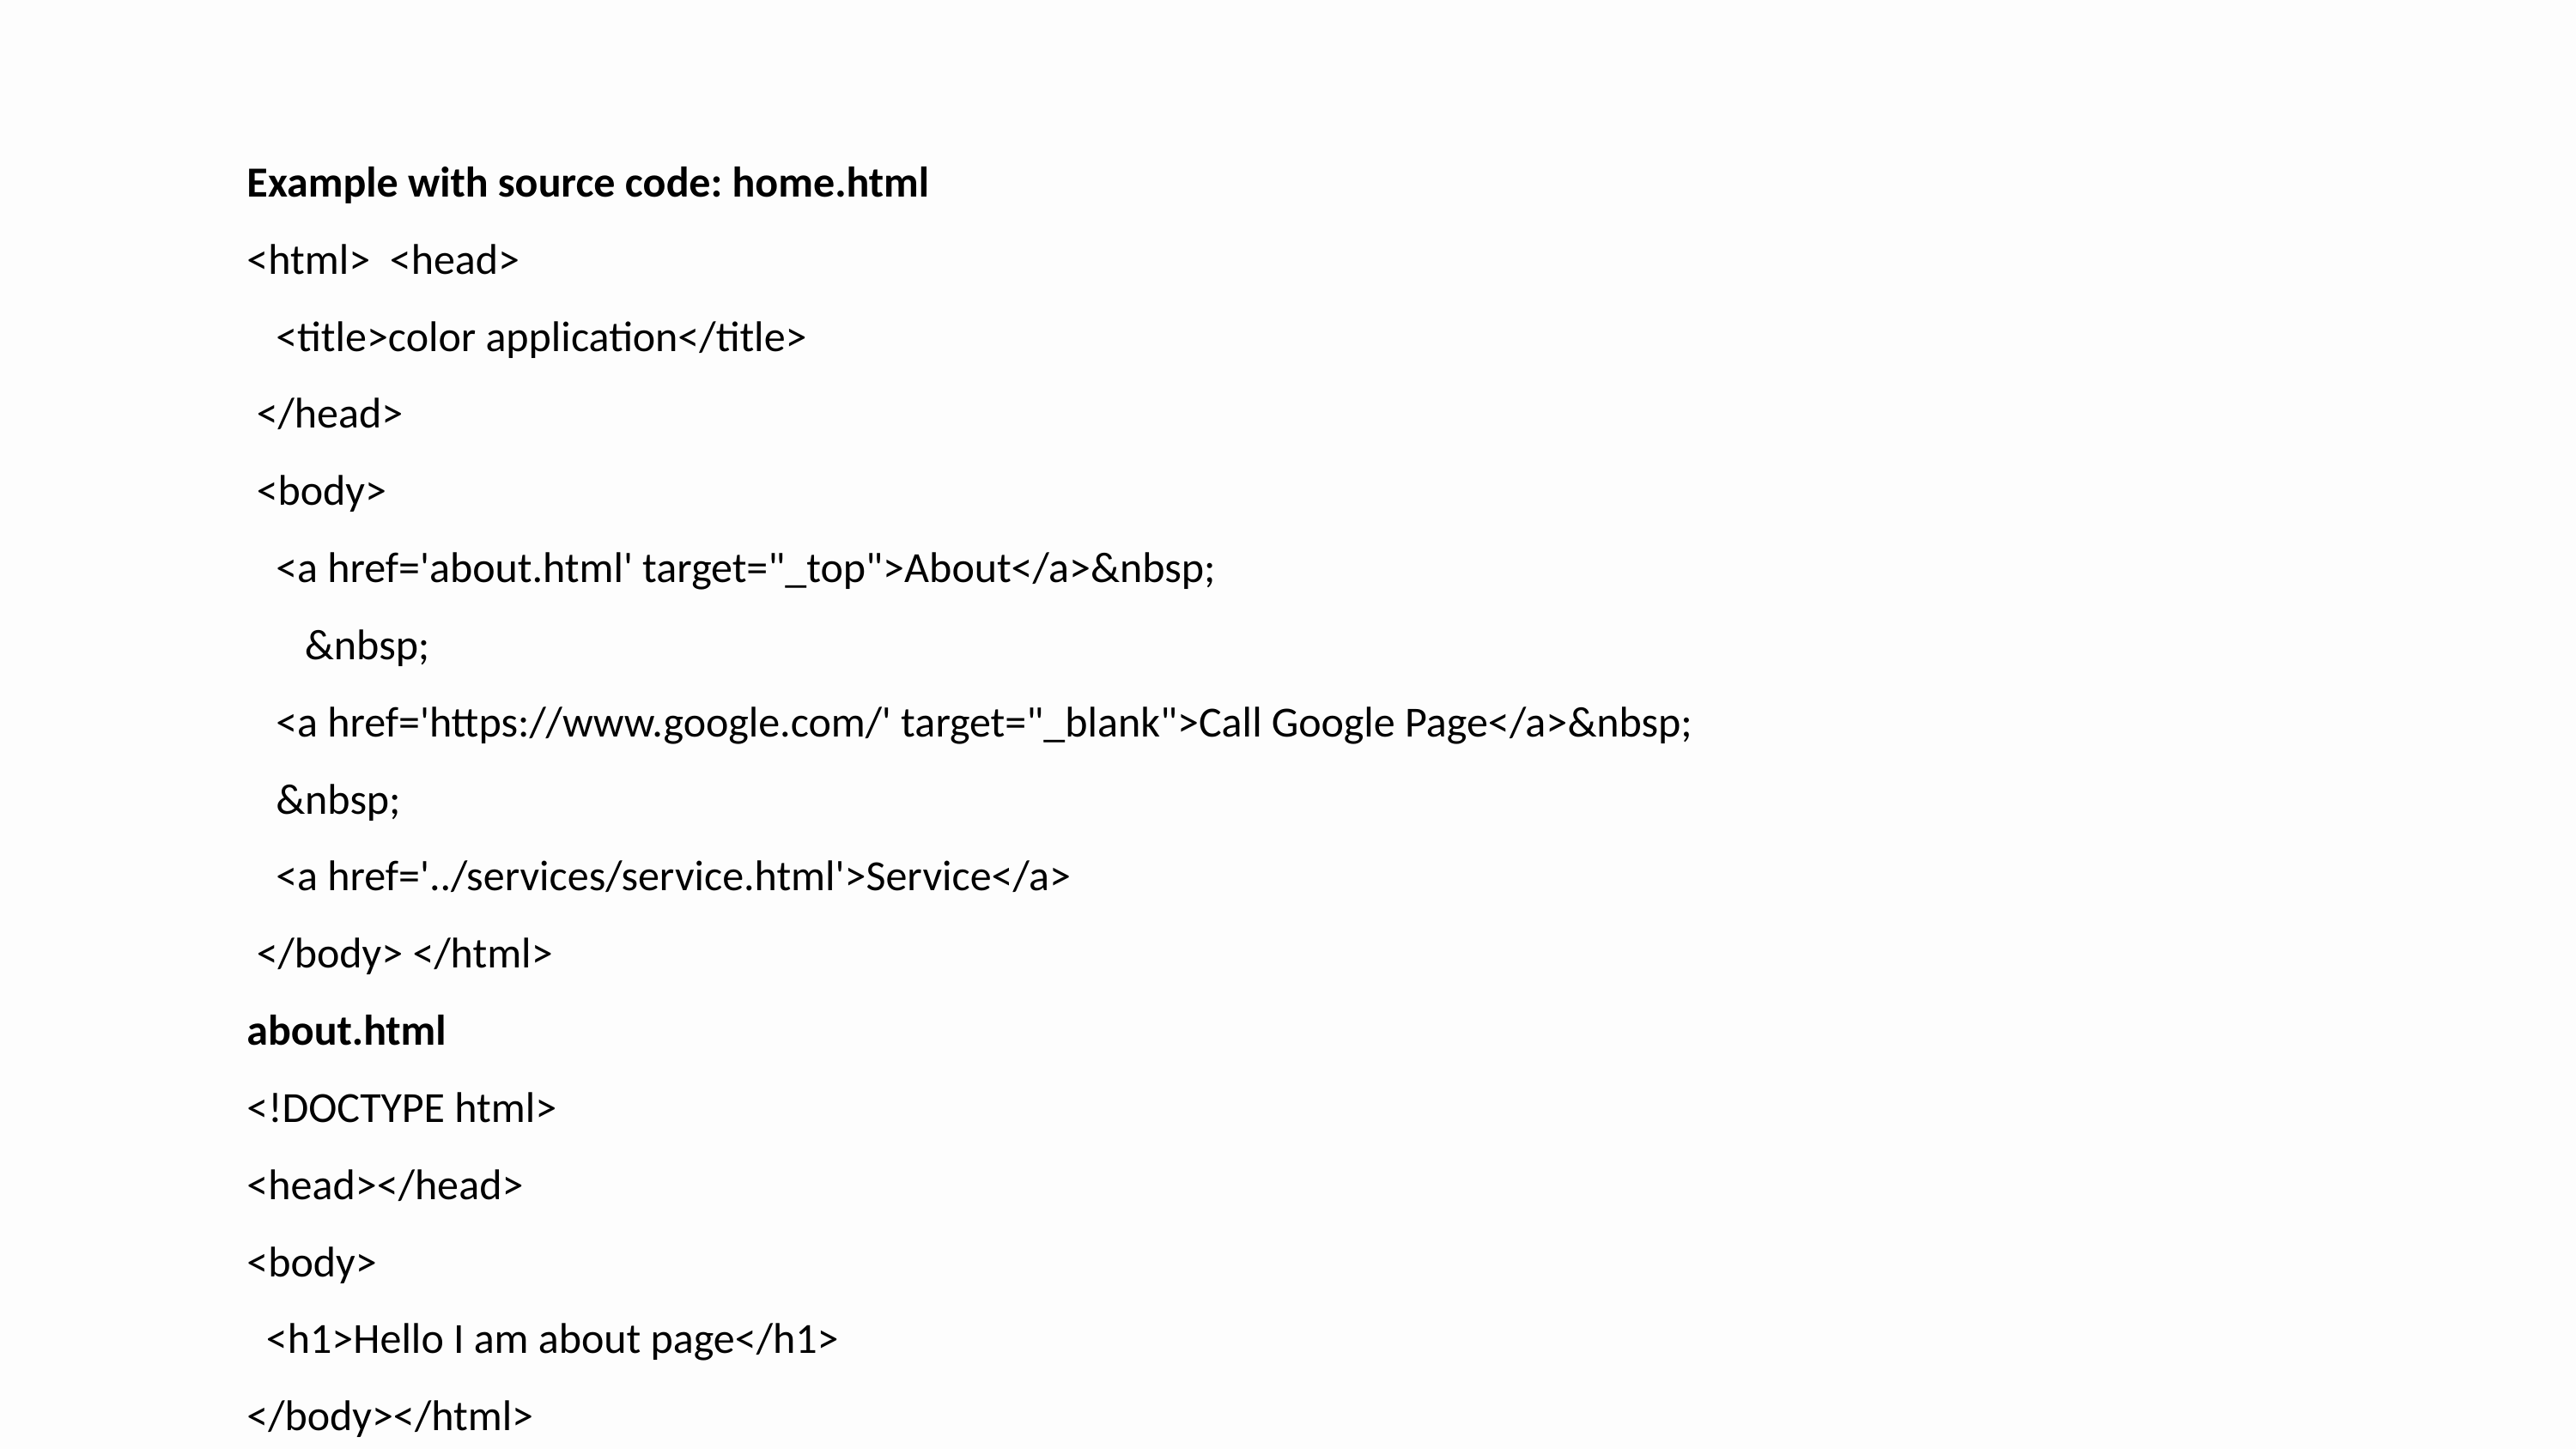

Example with source code: home.html
<html>  <head>
   <title>color application</title>
 </head>
 <body>
   <a href='about.html' target="_top">About</a>&nbsp;
      &nbsp;
   <a href='https://www.google.com/' target="_blank">Call Google Page</a>&nbsp;
   &nbsp;
   <a href='../services/service.html'>Service</a>
 </body> </html>
about.html
<!DOCTYPE html>
<head></head>
<body>
  <h1>Hello I am about page</h1>
</body></html>